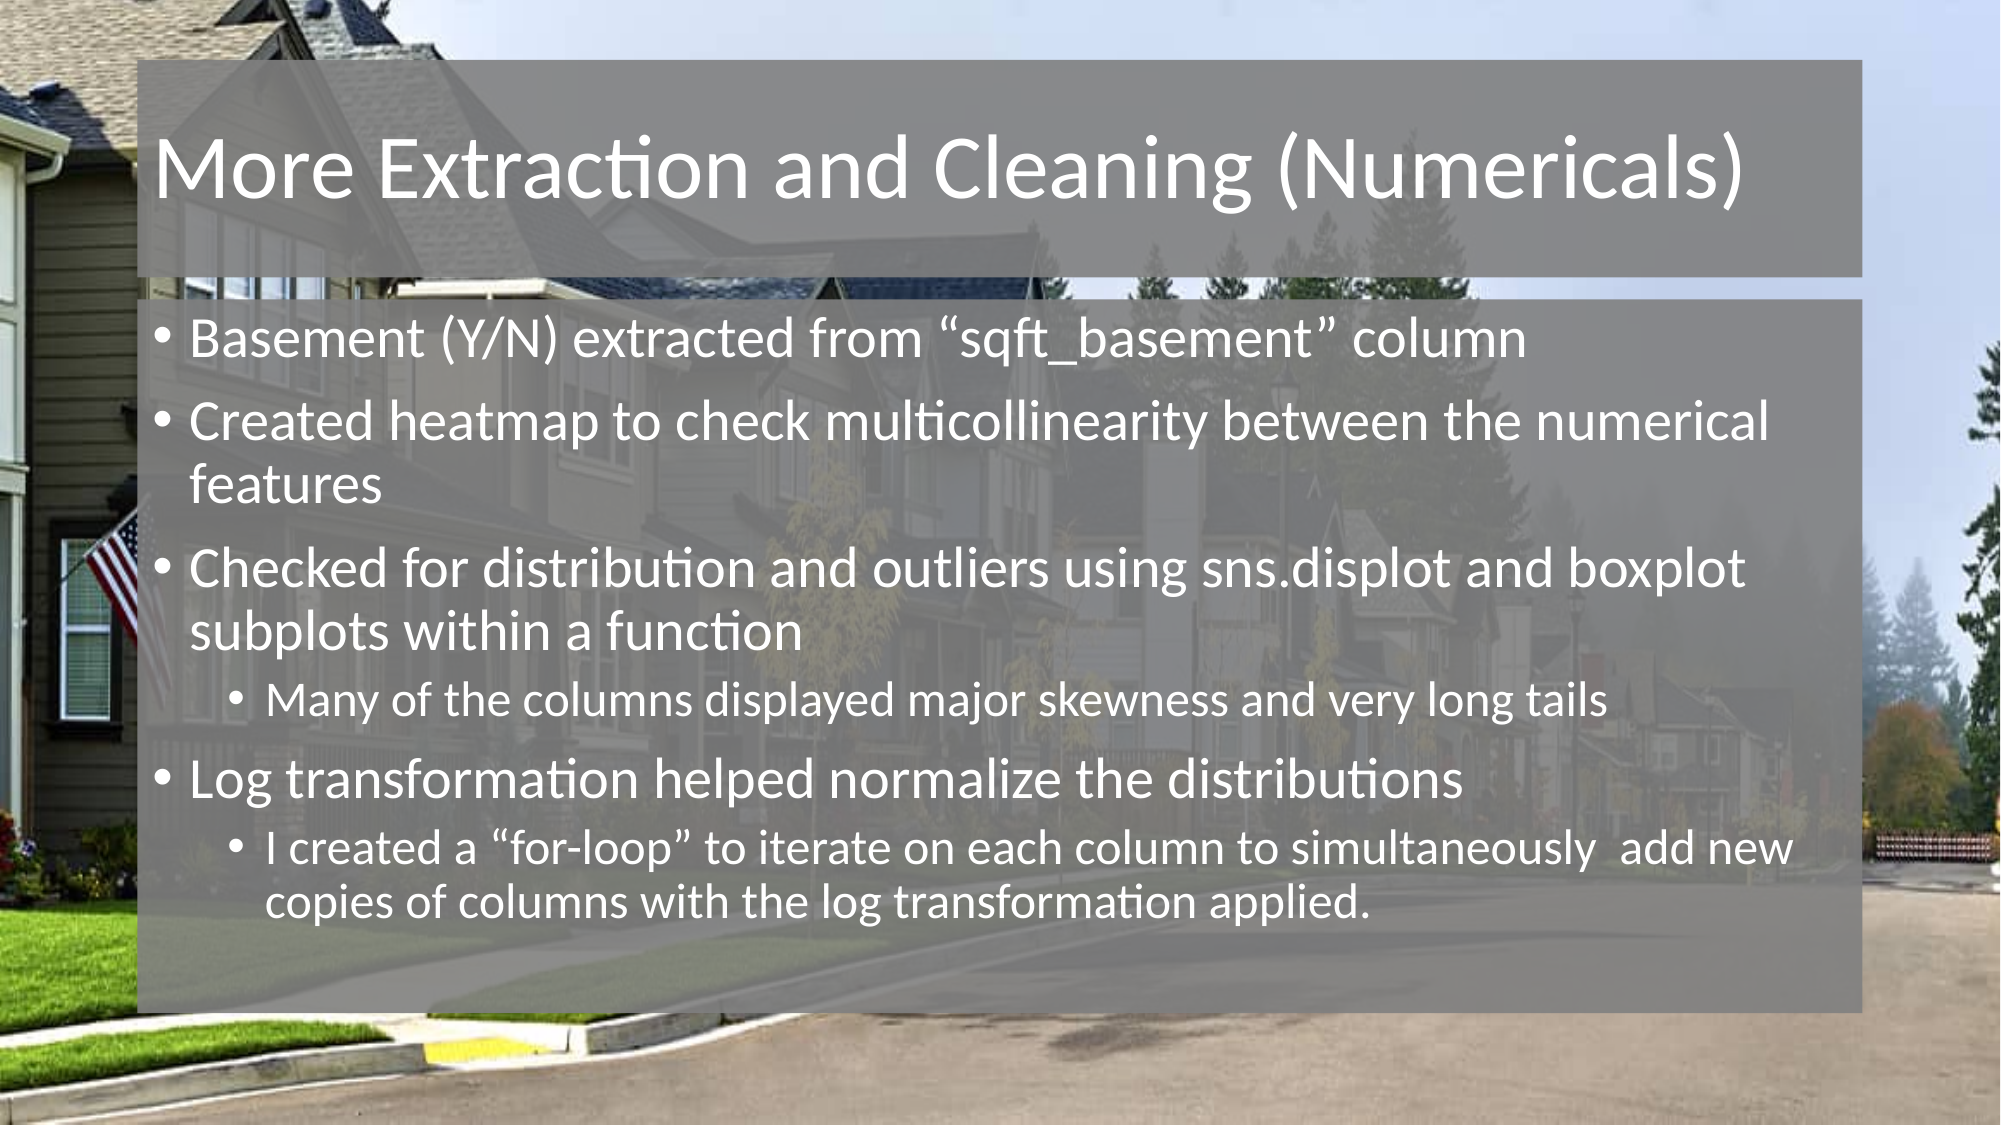

# More Extraction and Cleaning (Numericals)
Basement (Y/N) extracted from “sqft_basement” column
Created heatmap to check multicollinearity between the numerical features
Checked for distribution and outliers using sns.displot and boxplot  subplots within a function
Many of the columns displayed major skewness and very long tails
Log transformation helped normalize the distributions
I created a “for-loop” to iterate on each column to simultaneously  add new copies of columns with the log transformation applied.